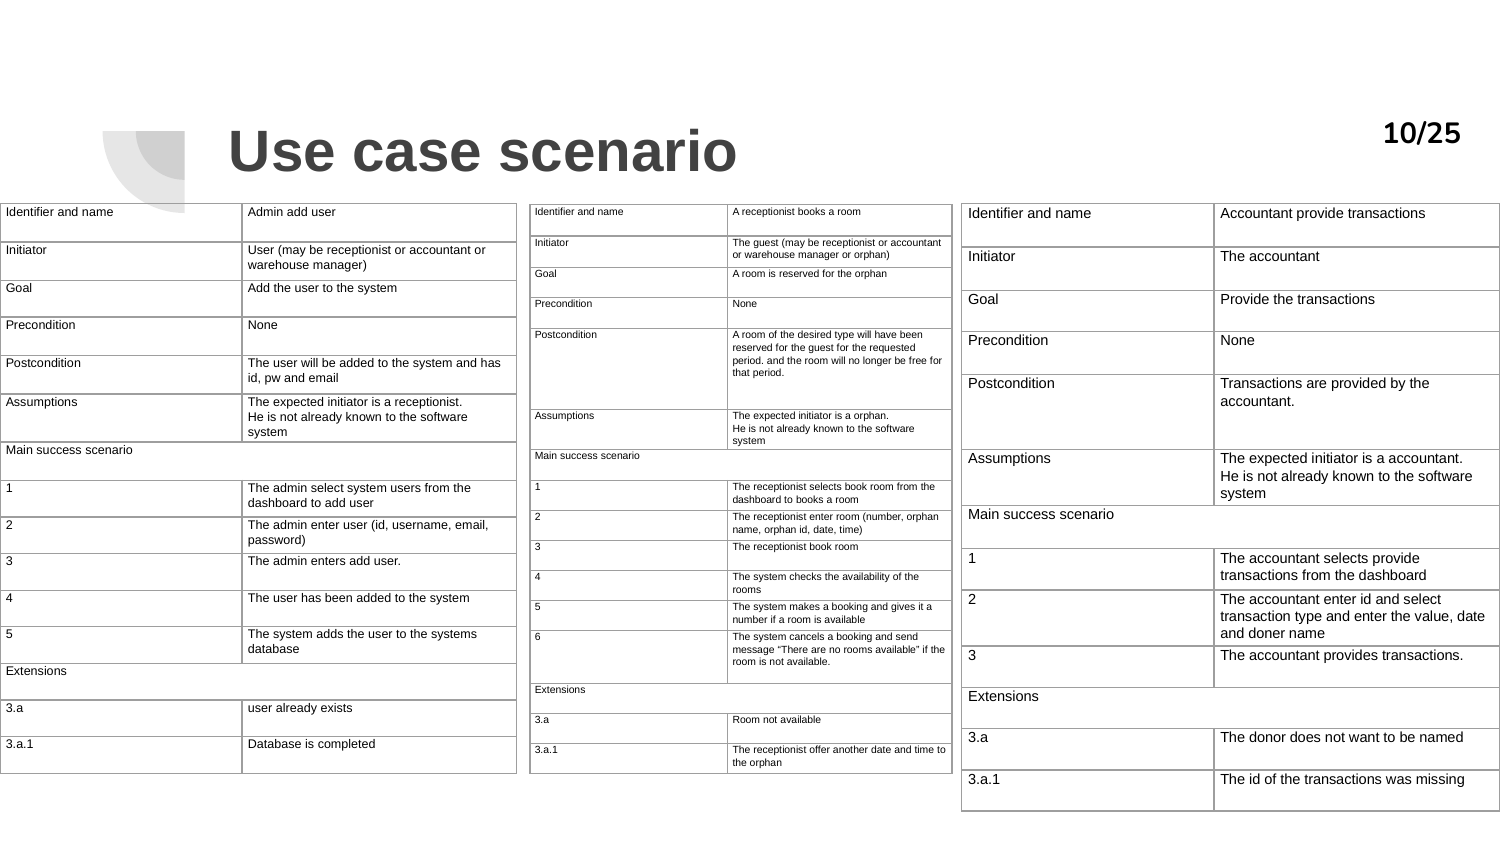

# Use case scenario
10/25

| Identifier and name | Admin add user |
| --- | --- |
| Initiator | User (may be receptionist or accountant or warehouse manager) |
| Goal | Add the user to the system |
| Precondition | None |
| Postcondition | The user will be added to the system and has id, pw and email |
| Assumptions | The expected initiator is a receptionist. He is not already known to the software system |
| Main success scenario |  |
| 1 | The admin select system users from the dashboard to add user |
| 2 | The admin enter user (id, username, email, password) |
| 3 | The admin enters add user. |
| 4 | The user has been added to the system |
| 5 | The system adds the user to the systems database |
| Extensions |  |
| 3.a | user already exists |
| 3.a.1 | Database is completed |
| Identifier and name | Accountant provide transactions |
| --- | --- |
| Initiator | The accountant |
| Goal | Provide the transactions |
| Precondition | None |
| Postcondition | Transactions are provided by the accountant. |
| Assumptions | The expected initiator is a accountant. He is not already known to the software system |
| Main success scenario |  |
| 1 | The accountant selects provide transactions from the dashboard |
| 2 | The accountant enter id and select transaction type and enter the value, date and doner name |
| 3 | The accountant provides transactions. |
| Extensions |  |
| 3.a | The donor does not want to be named |
| 3.a.1 | The id of the transactions was missing |

| Identifier and name | A receptionist books a room |
| --- | --- |
| Initiator | The guest (may be receptionist or accountant or warehouse manager or orphan) |
| Goal | A room is reserved for the orphan |
| Precondition | None |
| Postcondition | A room of the desired type will have been reserved for the guest for the requested period. and the room will no longer be free for that period. |
| Assumptions | The expected initiator is a orphan. He is not already known to the software system |
| Main success scenario |  |
| 1 | The receptionist selects book room from the dashboard to books a room |
| 2 | The receptionist enter room (number, orphan name, orphan id, date, time) |
| 3 | The receptionist book room |
| 4 | The system checks the availability of the rooms |
| 5 | The system makes a booking and gives it a number if a room is available |
| 6 | The system cancels a booking and send message “There are no rooms available” if the room is not available. |
| Extensions |  |
| 3.a | Room not available |
| 3.a.1 | The receptionist offer another date and time to the orphan |